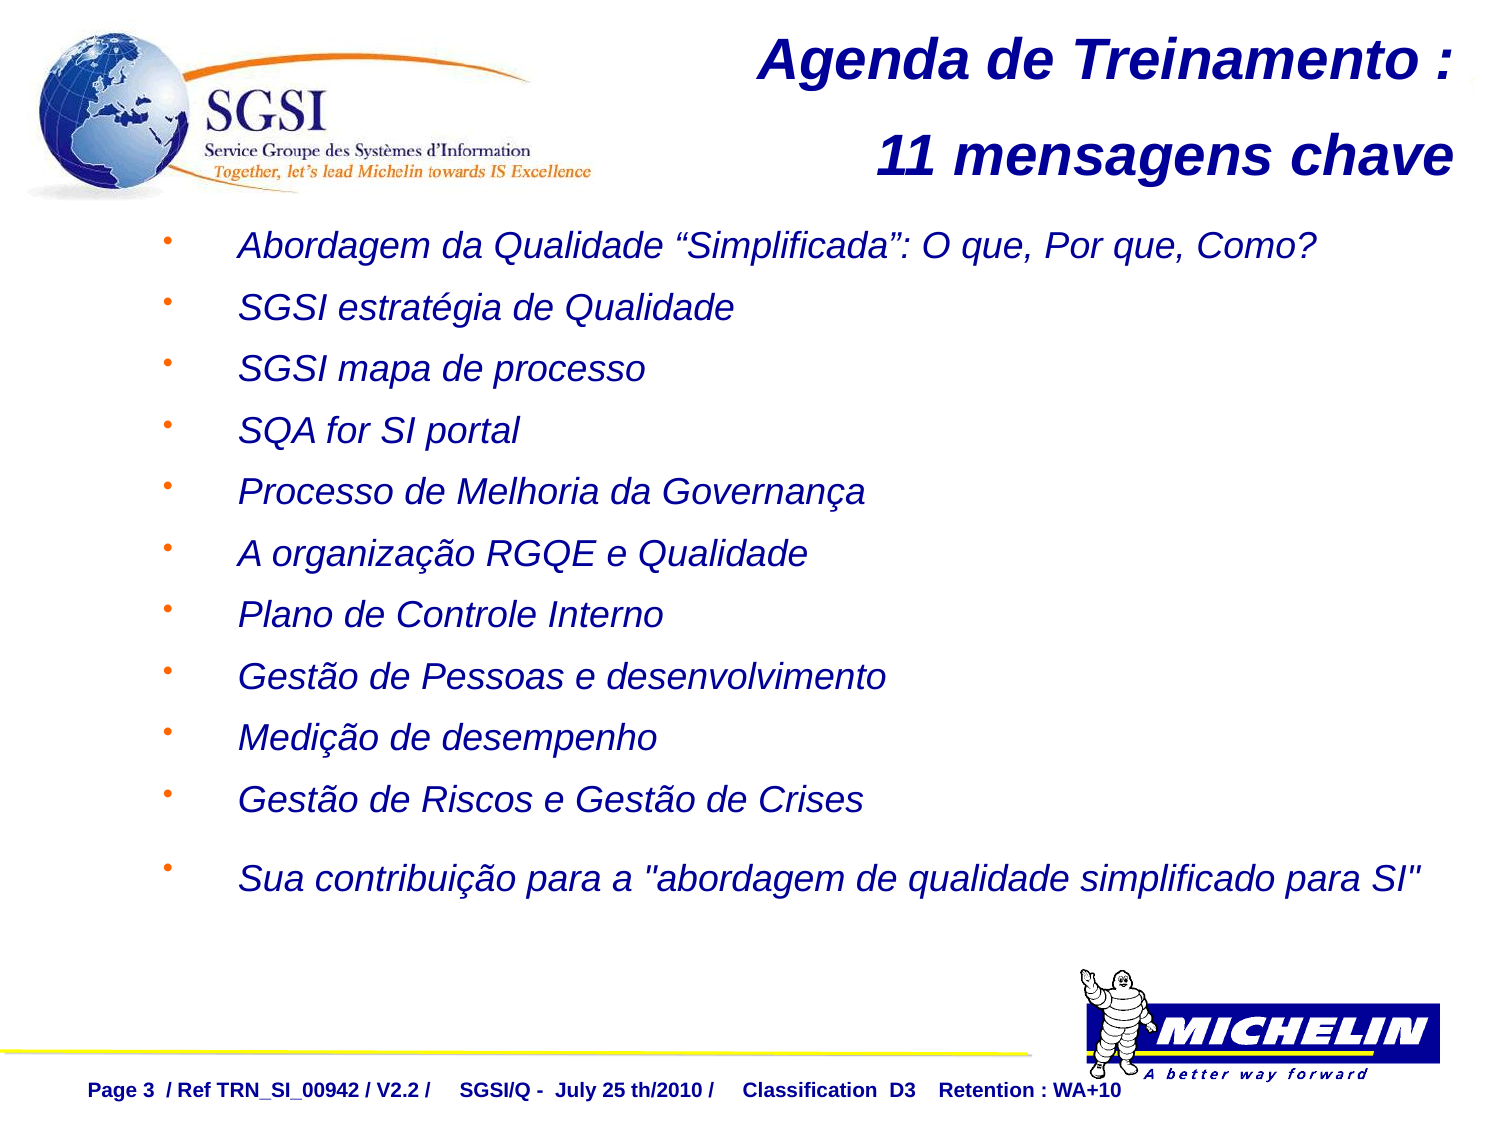

Agenda de Treinamento :
11 mensagens chave

Abordagem da Qualidade “Simplificada”: O que, Por que, Como?
SGSI estratégia de Qualidade
SGSI mapa de processo
SQA for SI portal
Processo de Melhoria da Governança
A organização RGQE e Qualidade
Plano de Controle Interno
Gestão de Pessoas e desenvolvimento
Medição de desempenho
Gestão de Riscos e Gestão de Crises
Sua contribuição para a "abordagem de qualidade simplificado para SI"

Page 3  / Ref TRN_SI_00942 / V2.2 /     SGSI/Q -  July 25 th/2010 /     Classification  D3    Retention : WA+10